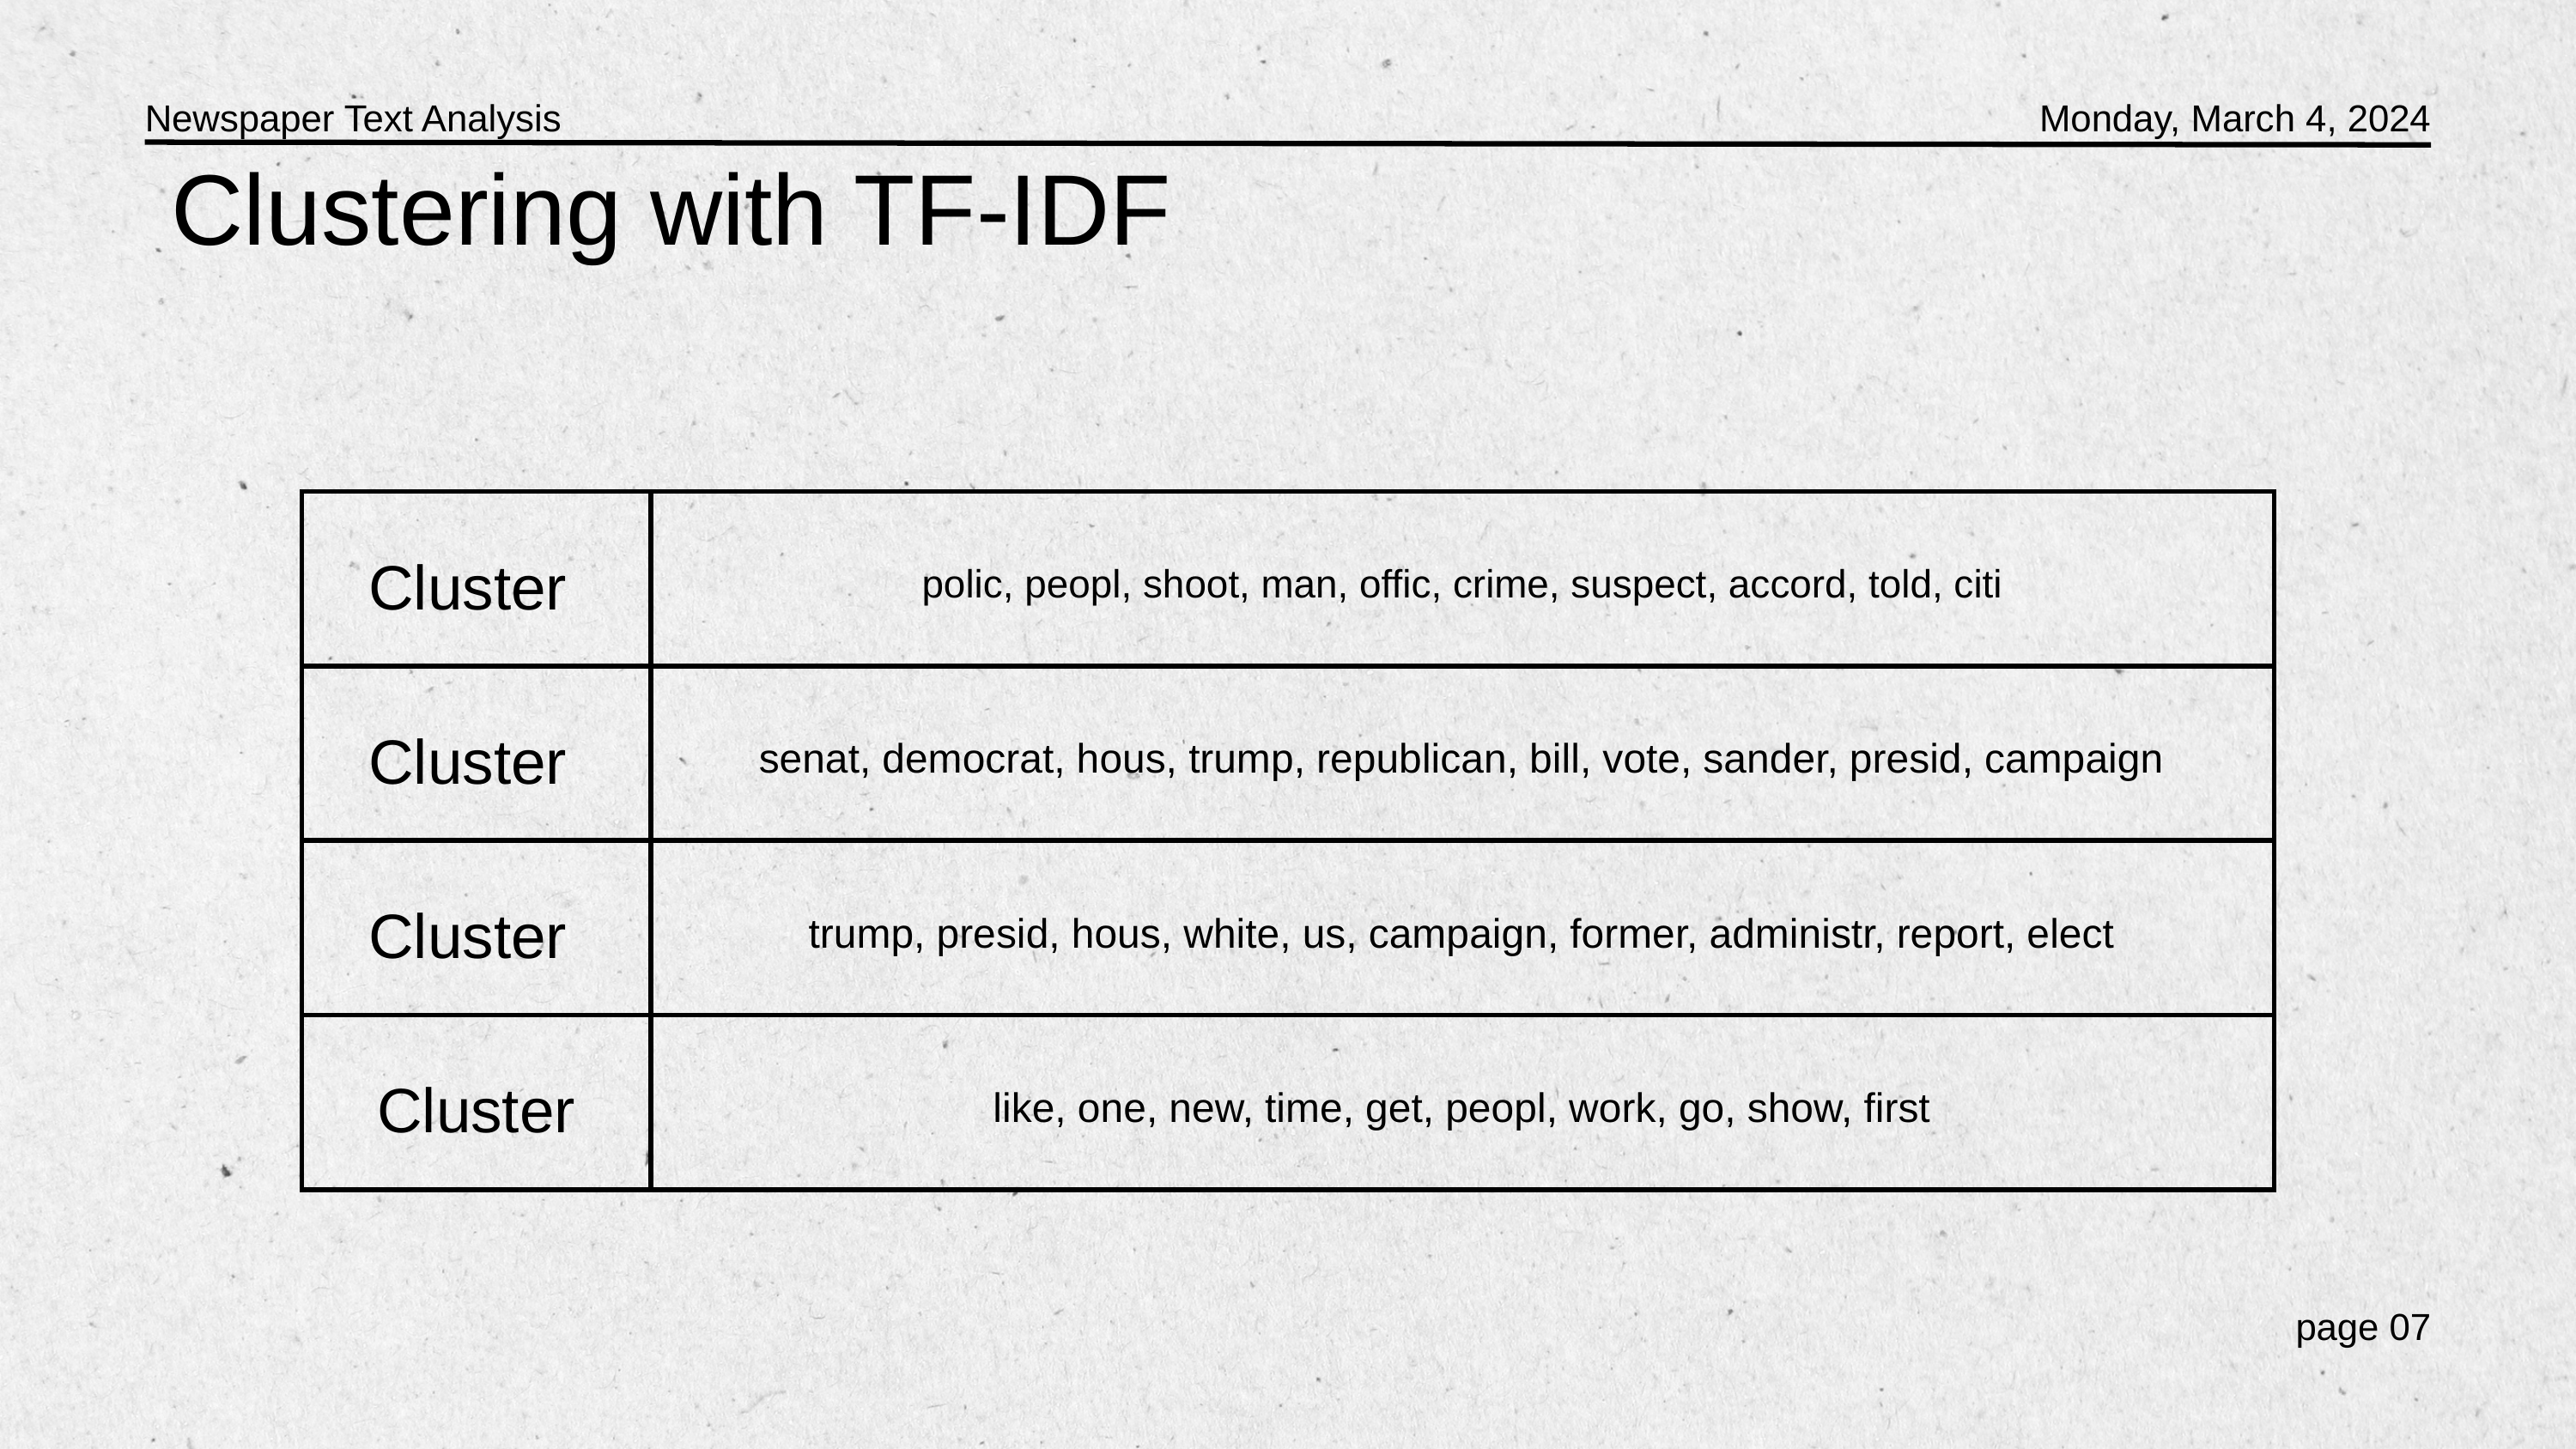

Newspaper Text Analysis
Monday, March 4, 2024
Clustering with TF-IDF

| Cluster | polic, peopl, shoot, man, offic, crime, suspect, accord, told, citi |
| --- | --- |
| Cluster | senat, democrat, hous, trump, republican, bill, vote, sander, presid, campaign |
| Cluster | trump, presid, hous, white, us, campaign, former, administr, report, elect |
| Cluster | like, one, new, time, get, peopl, work, go, show, first |
page 07